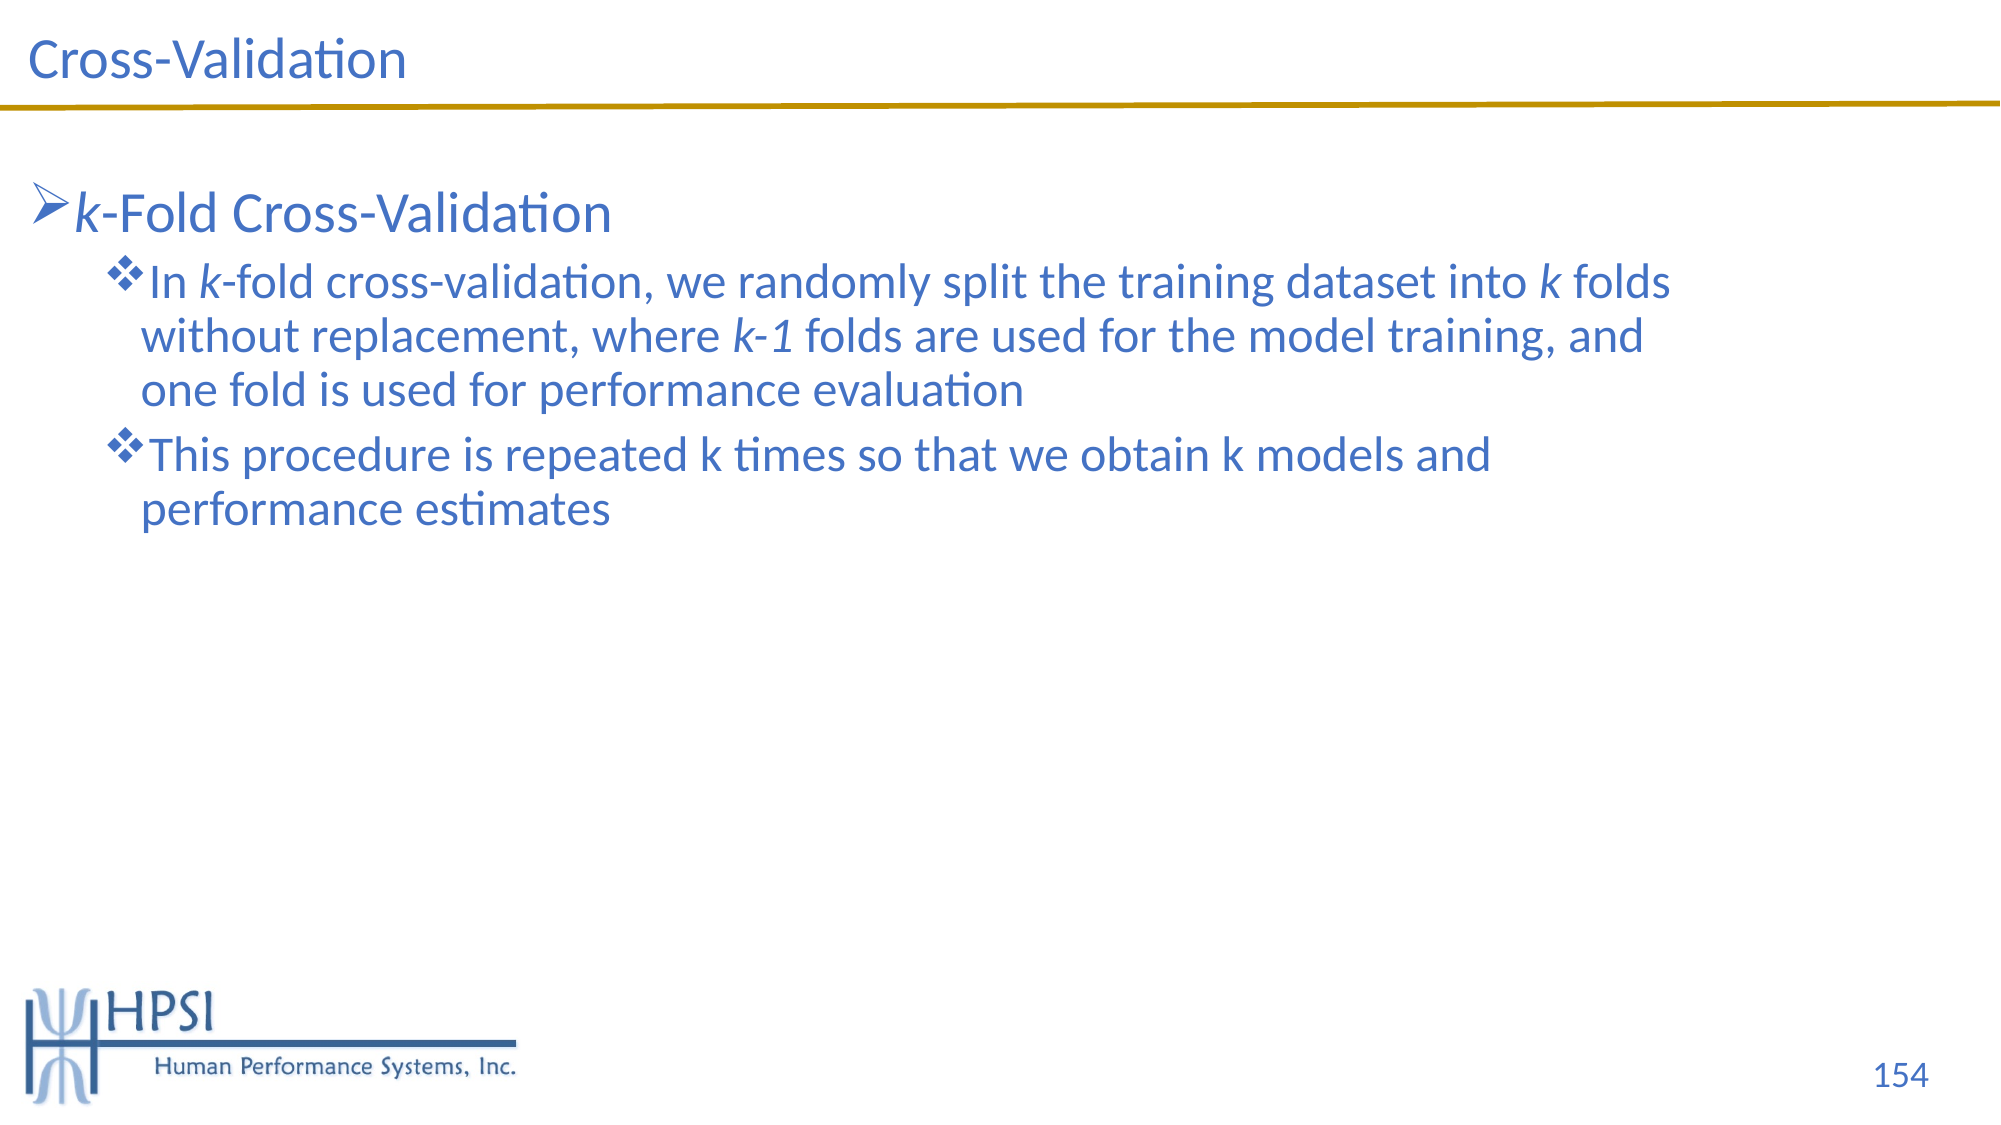

# Cross-Validation
k-Fold Cross-Validation
In k-fold cross-validation, we randomly split the training dataset into k folds without replacement, where k-1 folds are used for the model training, and one fold is used for performance evaluation
This procedure is repeated k times so that we obtain k models and performance estimates
154